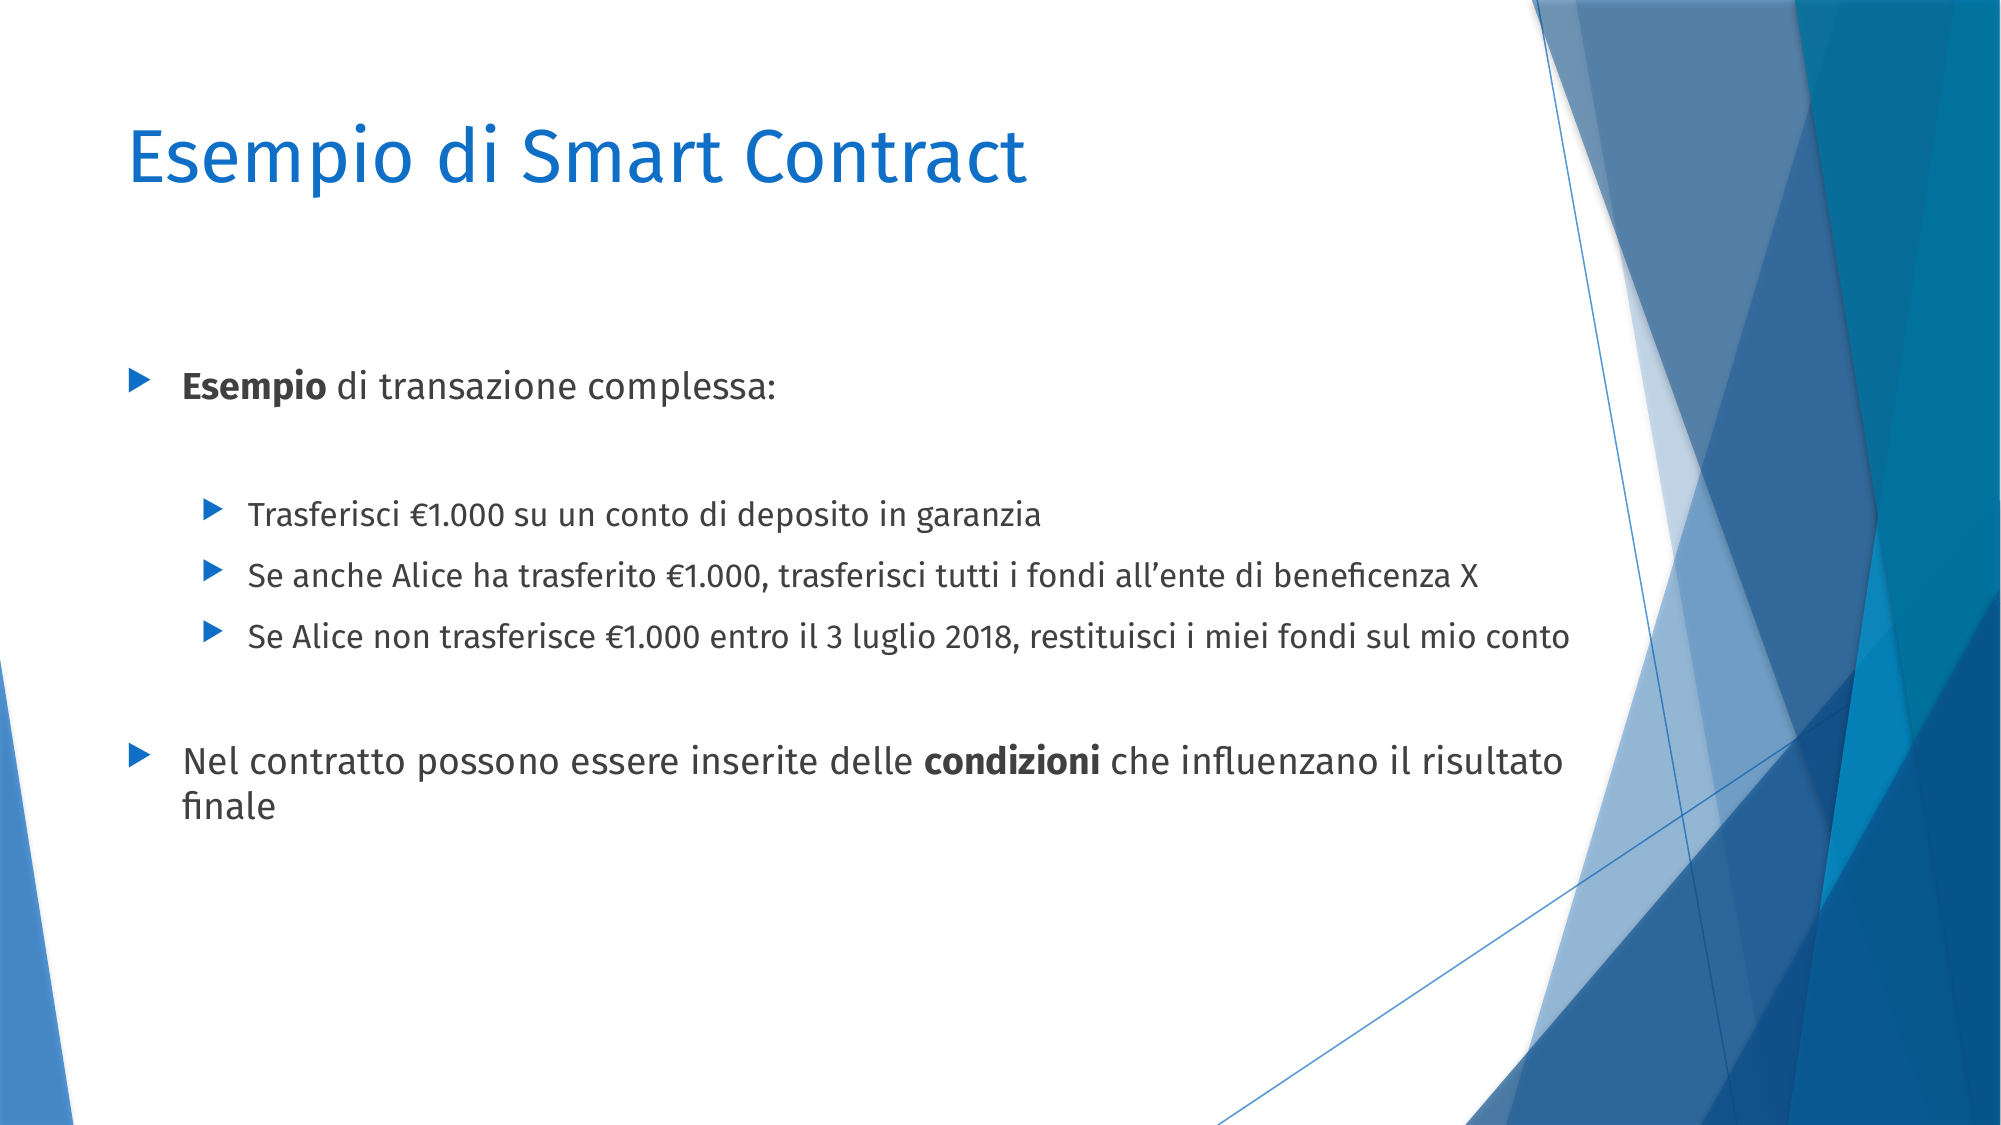

# Esempio di Smart Contract
Esempio di transazione complessa:

Trasferisci €1.000 su un conto di deposito in garanzia
Se anche Alice ha trasferito €1.000, trasferisci tutti i fondi all’ente di beneficenza X
Se Alice non trasferisce €1.000 entro il 3 luglio 2018, restituisci i miei fondi sul mio conto

Nel contratto possono essere inserite delle condizioni che influenzano il risultato finale